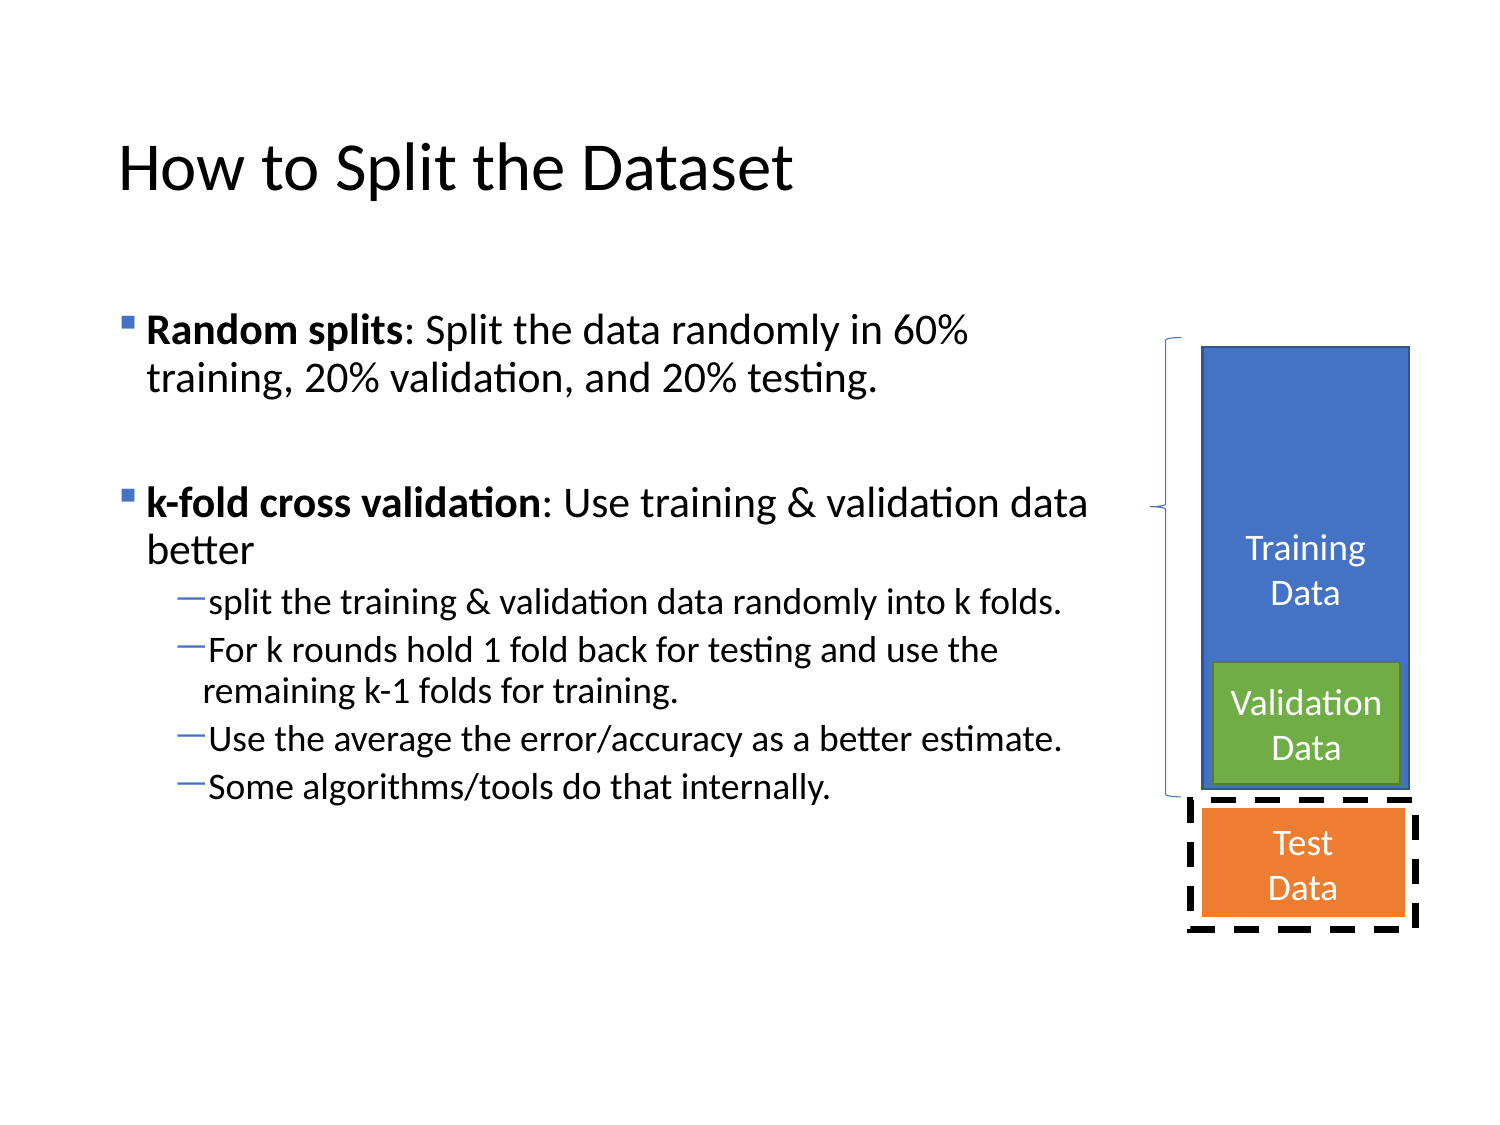

# How to Split the Dataset
Random splits: Split the data randomly in 60% training, 20% validation, and 20% testing.

k-fold cross validation: Use training & validation data better
split the training & validation data randomly into k folds.
For k rounds hold 1 fold back for testing and use the remaining k-1 folds for training.
Use the average the error/accuracy as a better estimate.
Some algorithms/tools do that internally.

Training
Data
Validation
Data

Test
Data